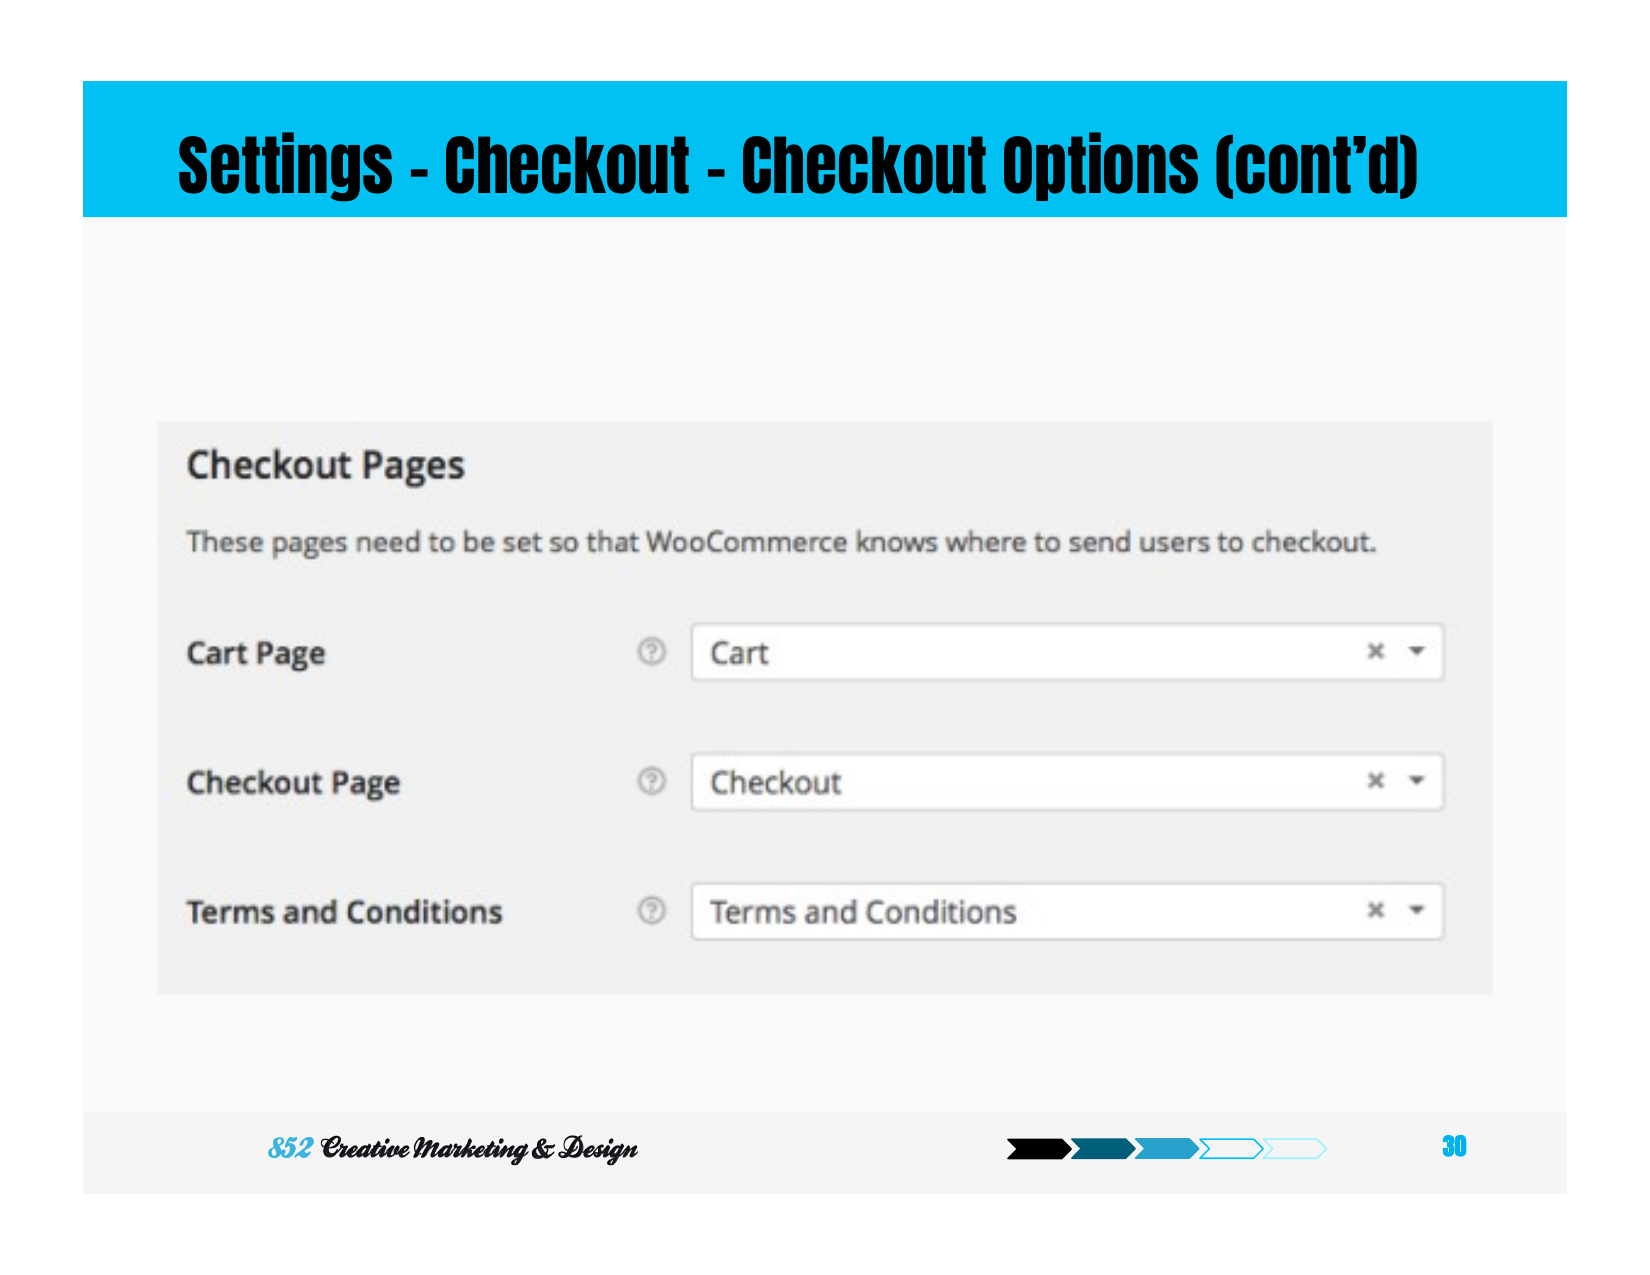

# Settings – Checkout – Checkout Options (cont’d)

30